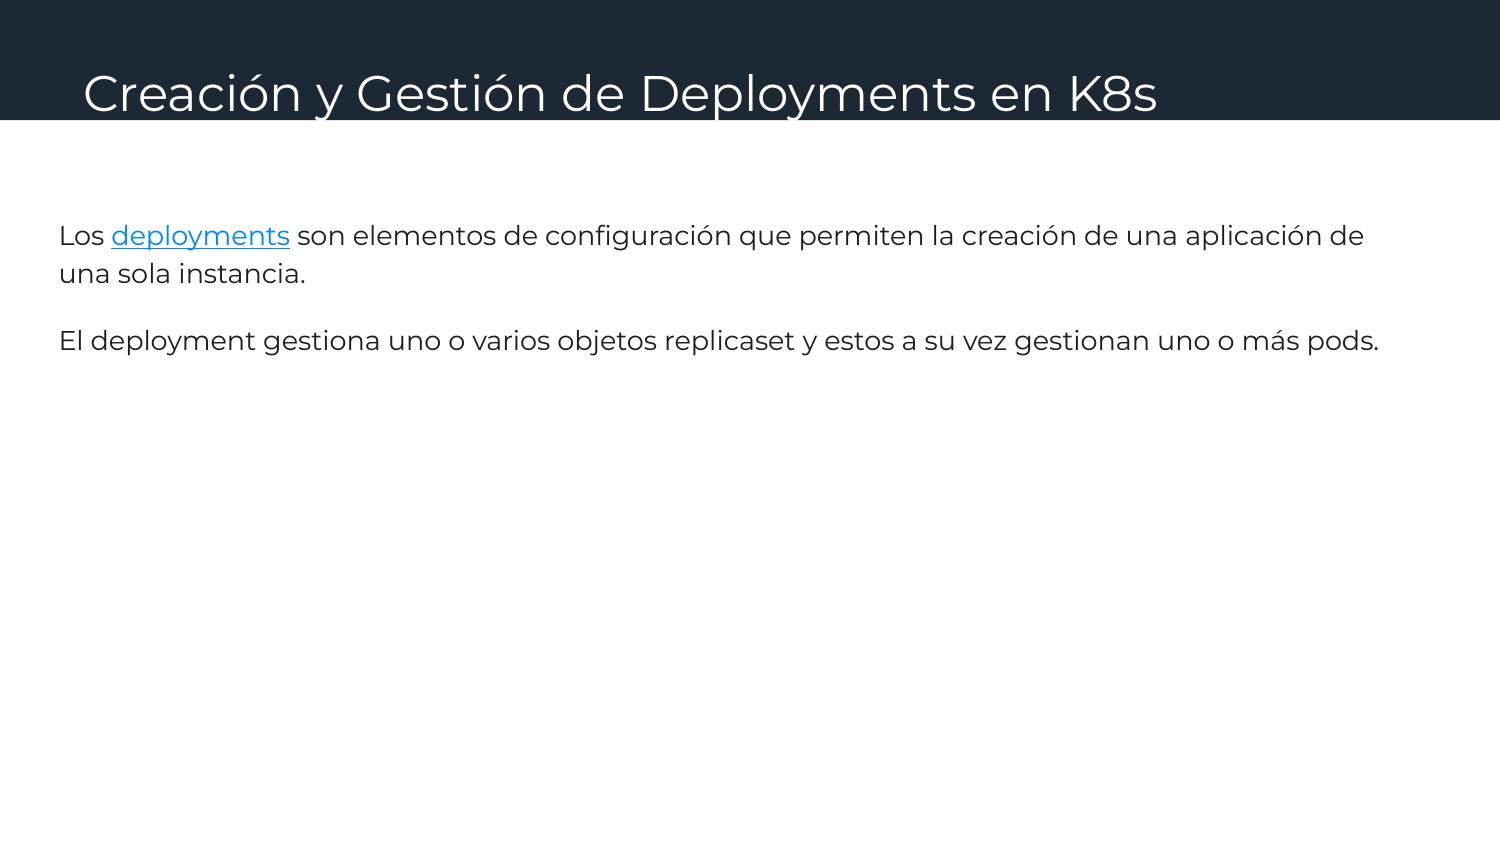

Creación y Gestión de Deployments en K8s

Los deployments son elementos de configuración que permiten la creación de una aplicación de una sola instancia.
El deployment gestiona uno o varios objetos replicaset y estos a su vez gestionan uno o más pods.